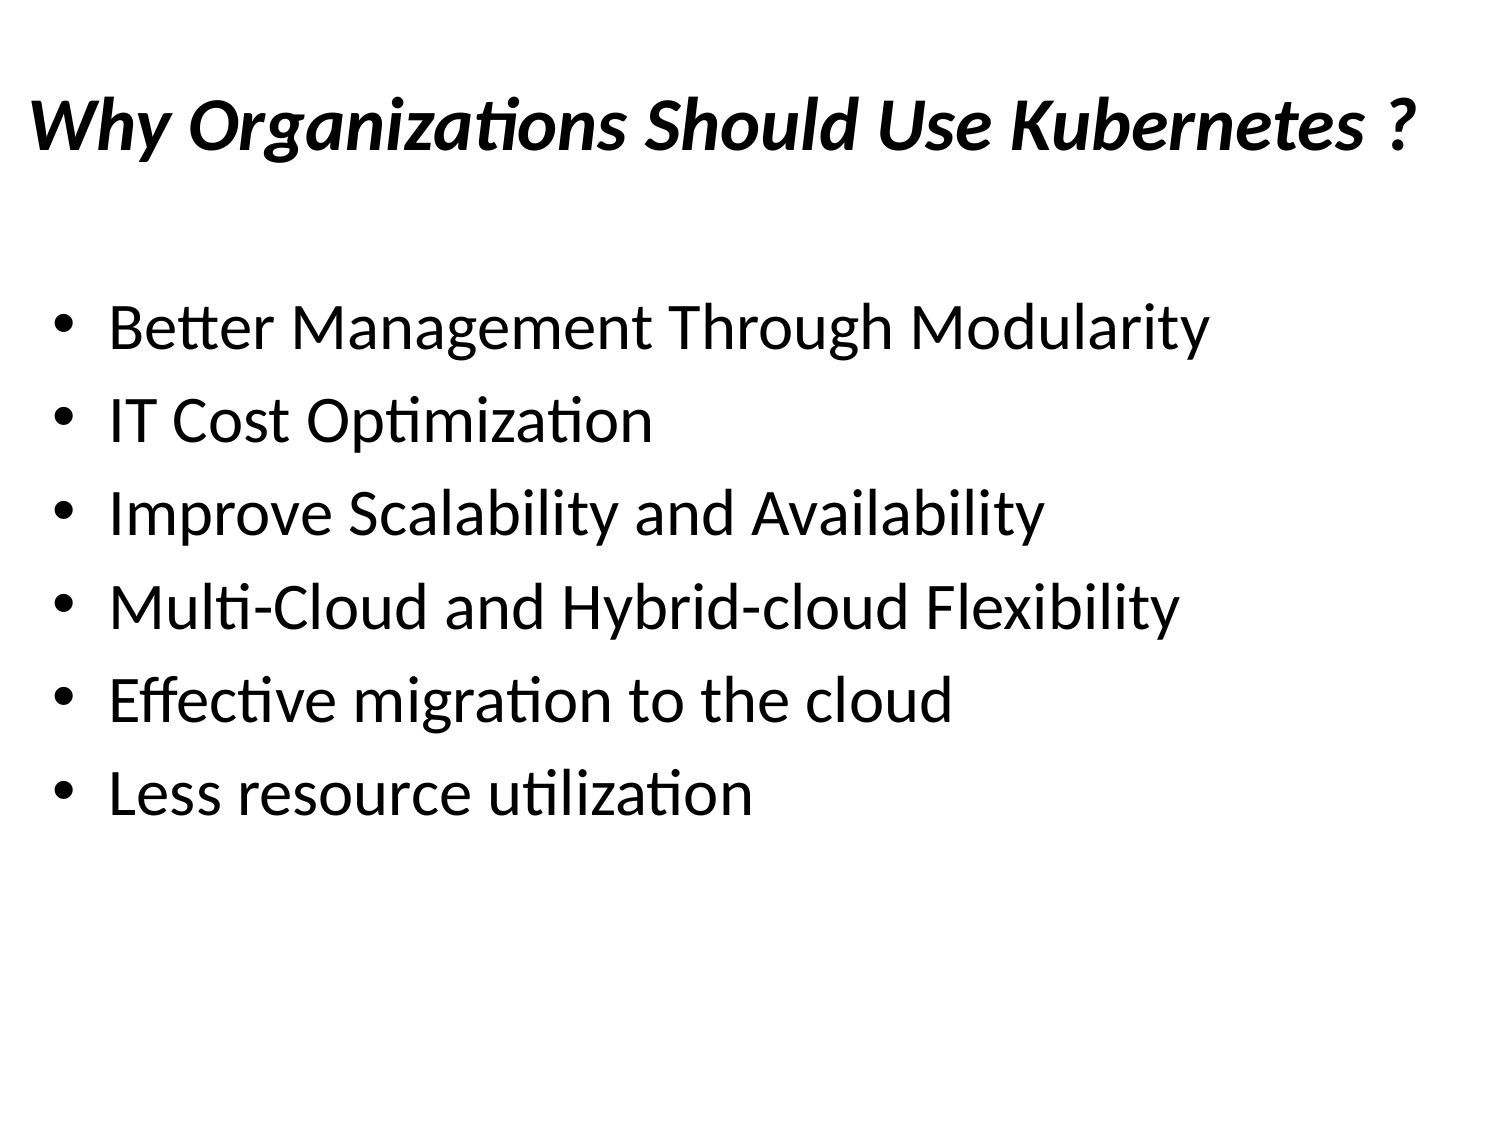

# Why Organizations Should Use Kubernetes ?
Better Management Through Modularity
IT Cost Optimization
Improve Scalability and Availability
Multi-Cloud and Hybrid-cloud Flexibility
Effective migration to the cloud
Less resource utilization